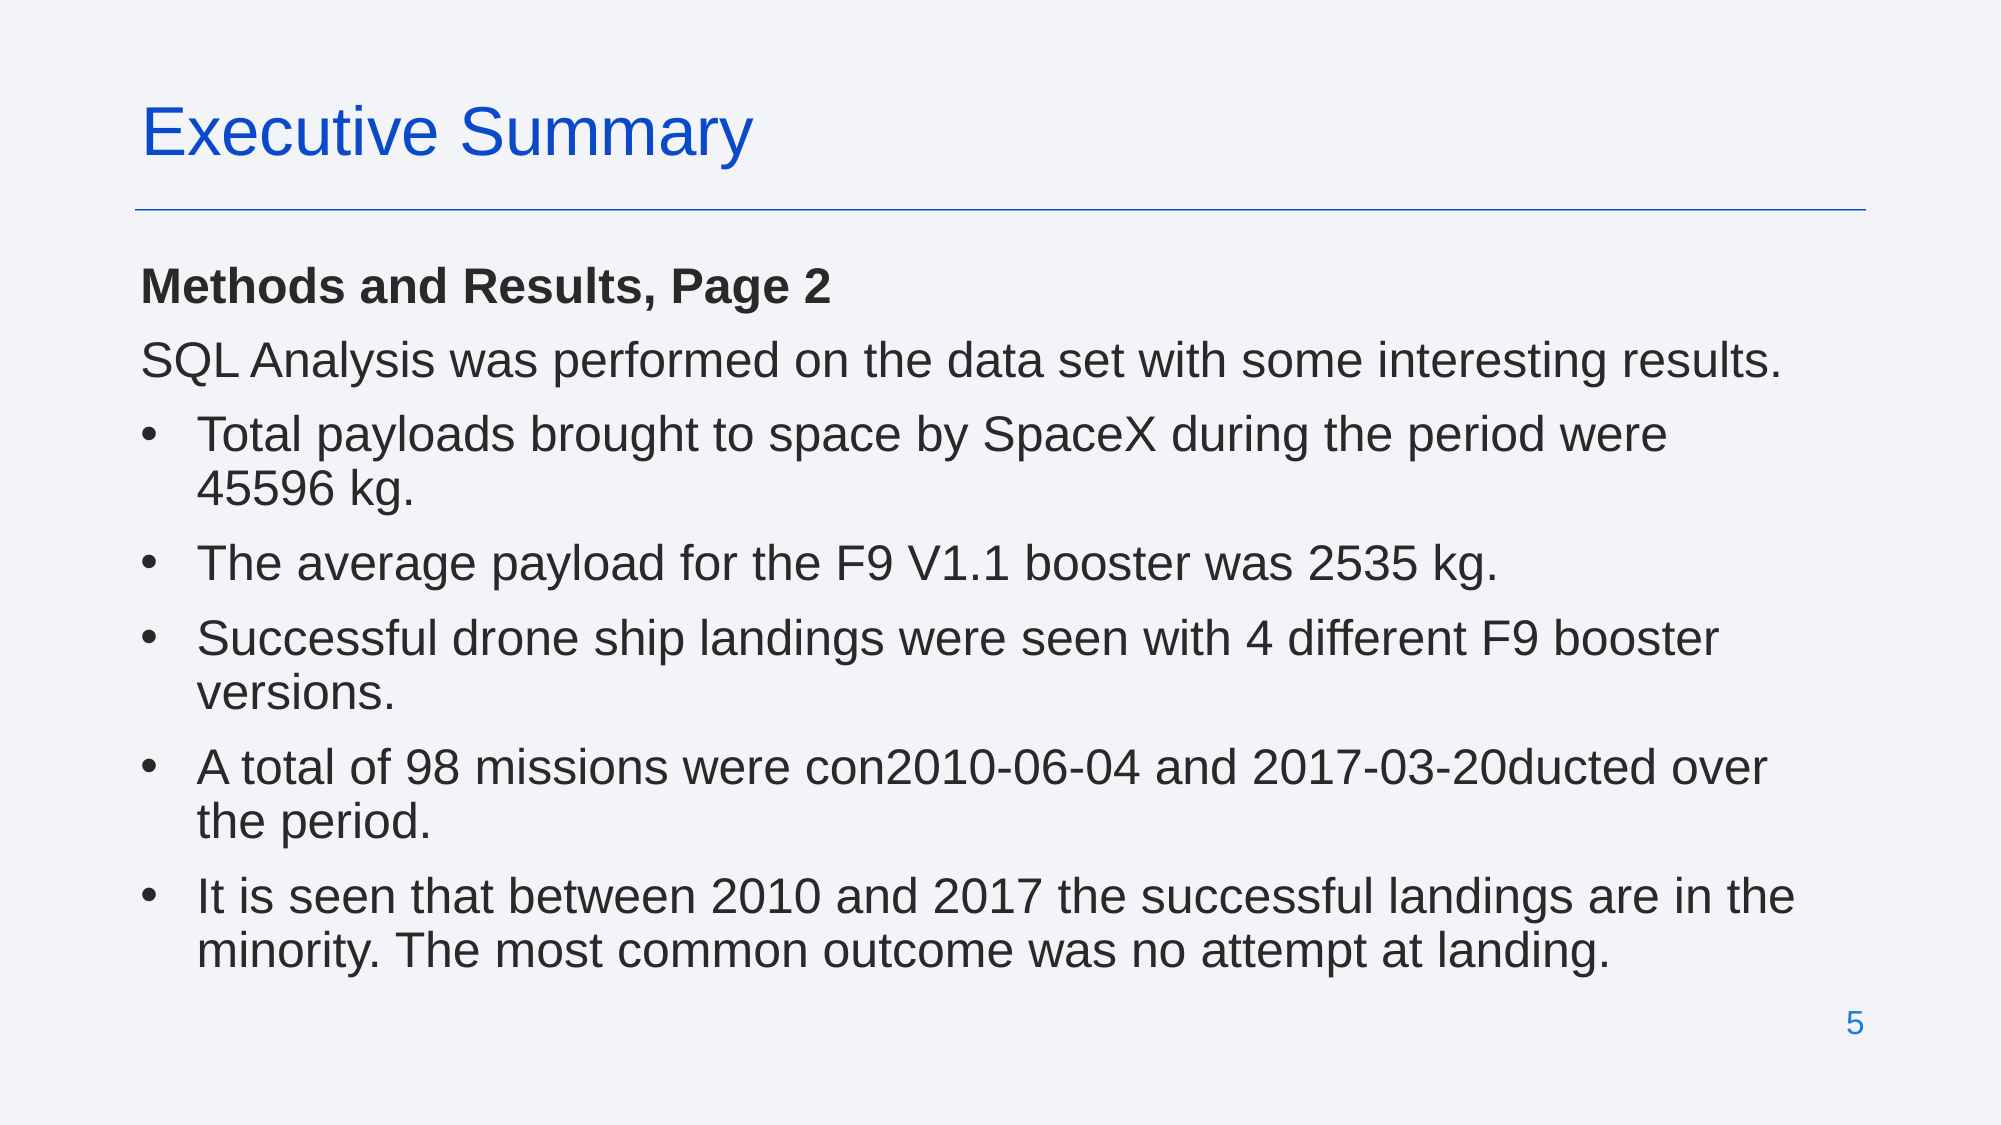

Executive Summary
Methods and Results, Page 2
SQL Analysis was performed on the data set with some interesting results.
Total payloads brought to space by SpaceX during the period were 45596 kg.
The average payload for the F9 V1.1 booster was 2535 kg.
Successful drone ship landings were seen with 4 different F9 booster versions.
A total of 98 missions were con2010-06-04 and 2017-03-20ducted over the period.
It is seen that between 2010 and 2017 the successful landings are in the minority. The most common outcome was no attempt at landing.
5